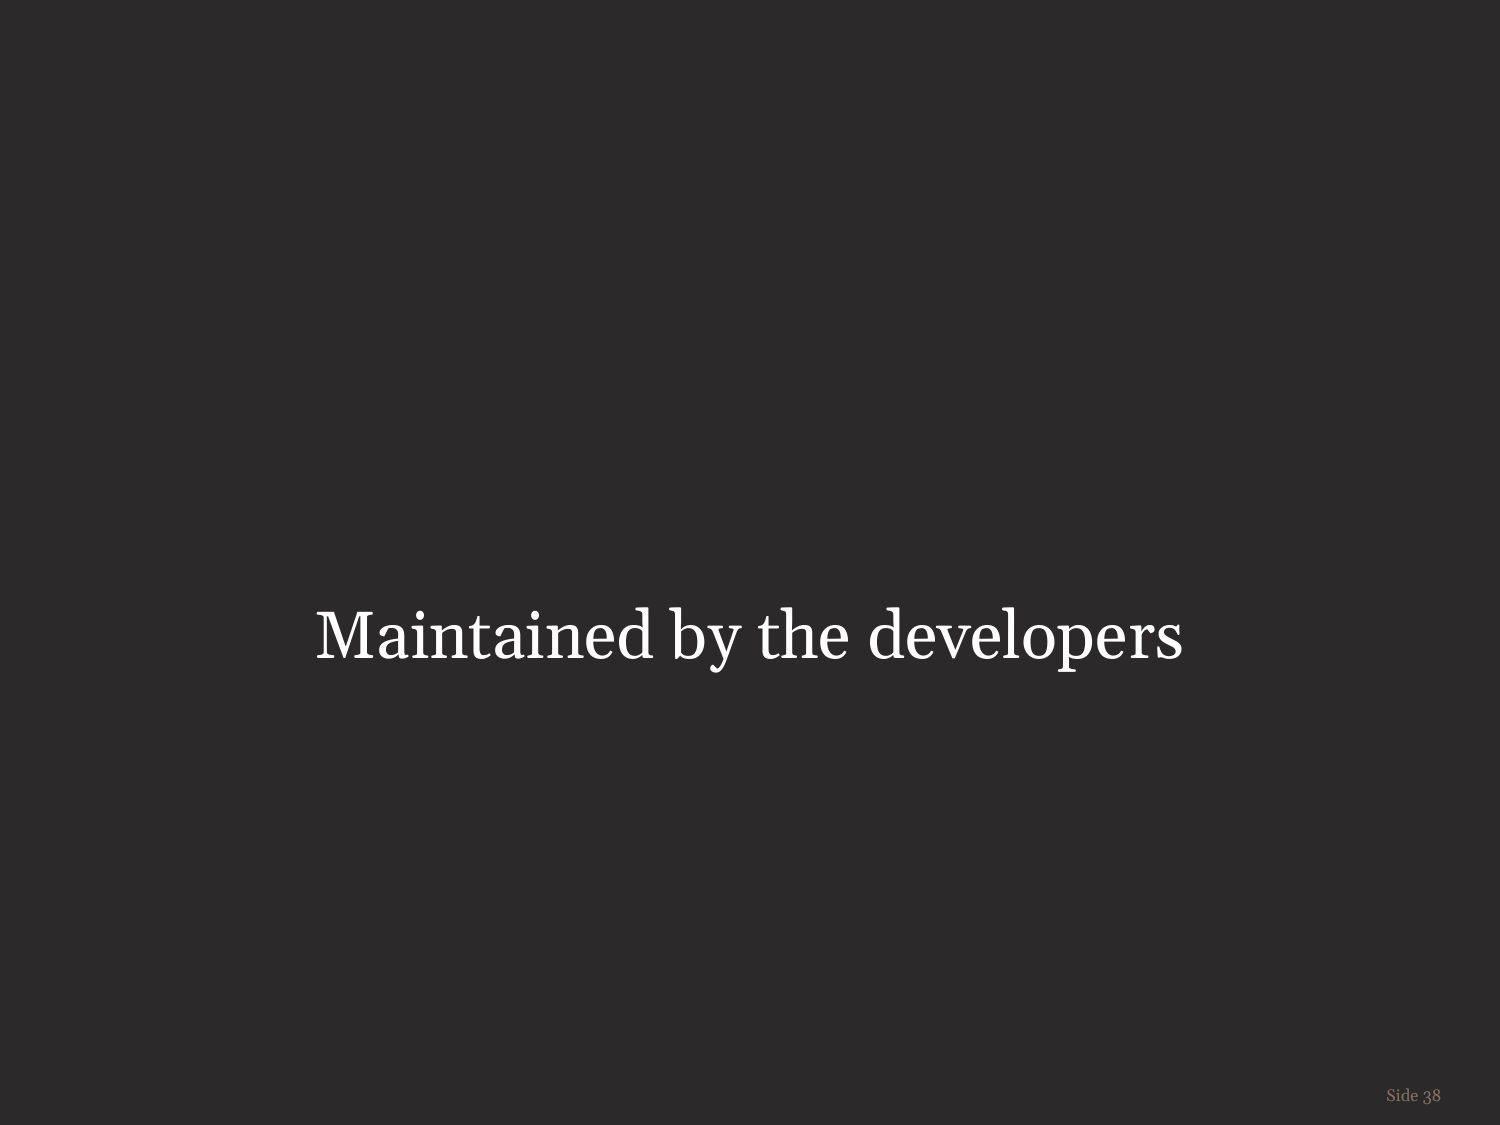

#

Maintained by the developers
Side 38